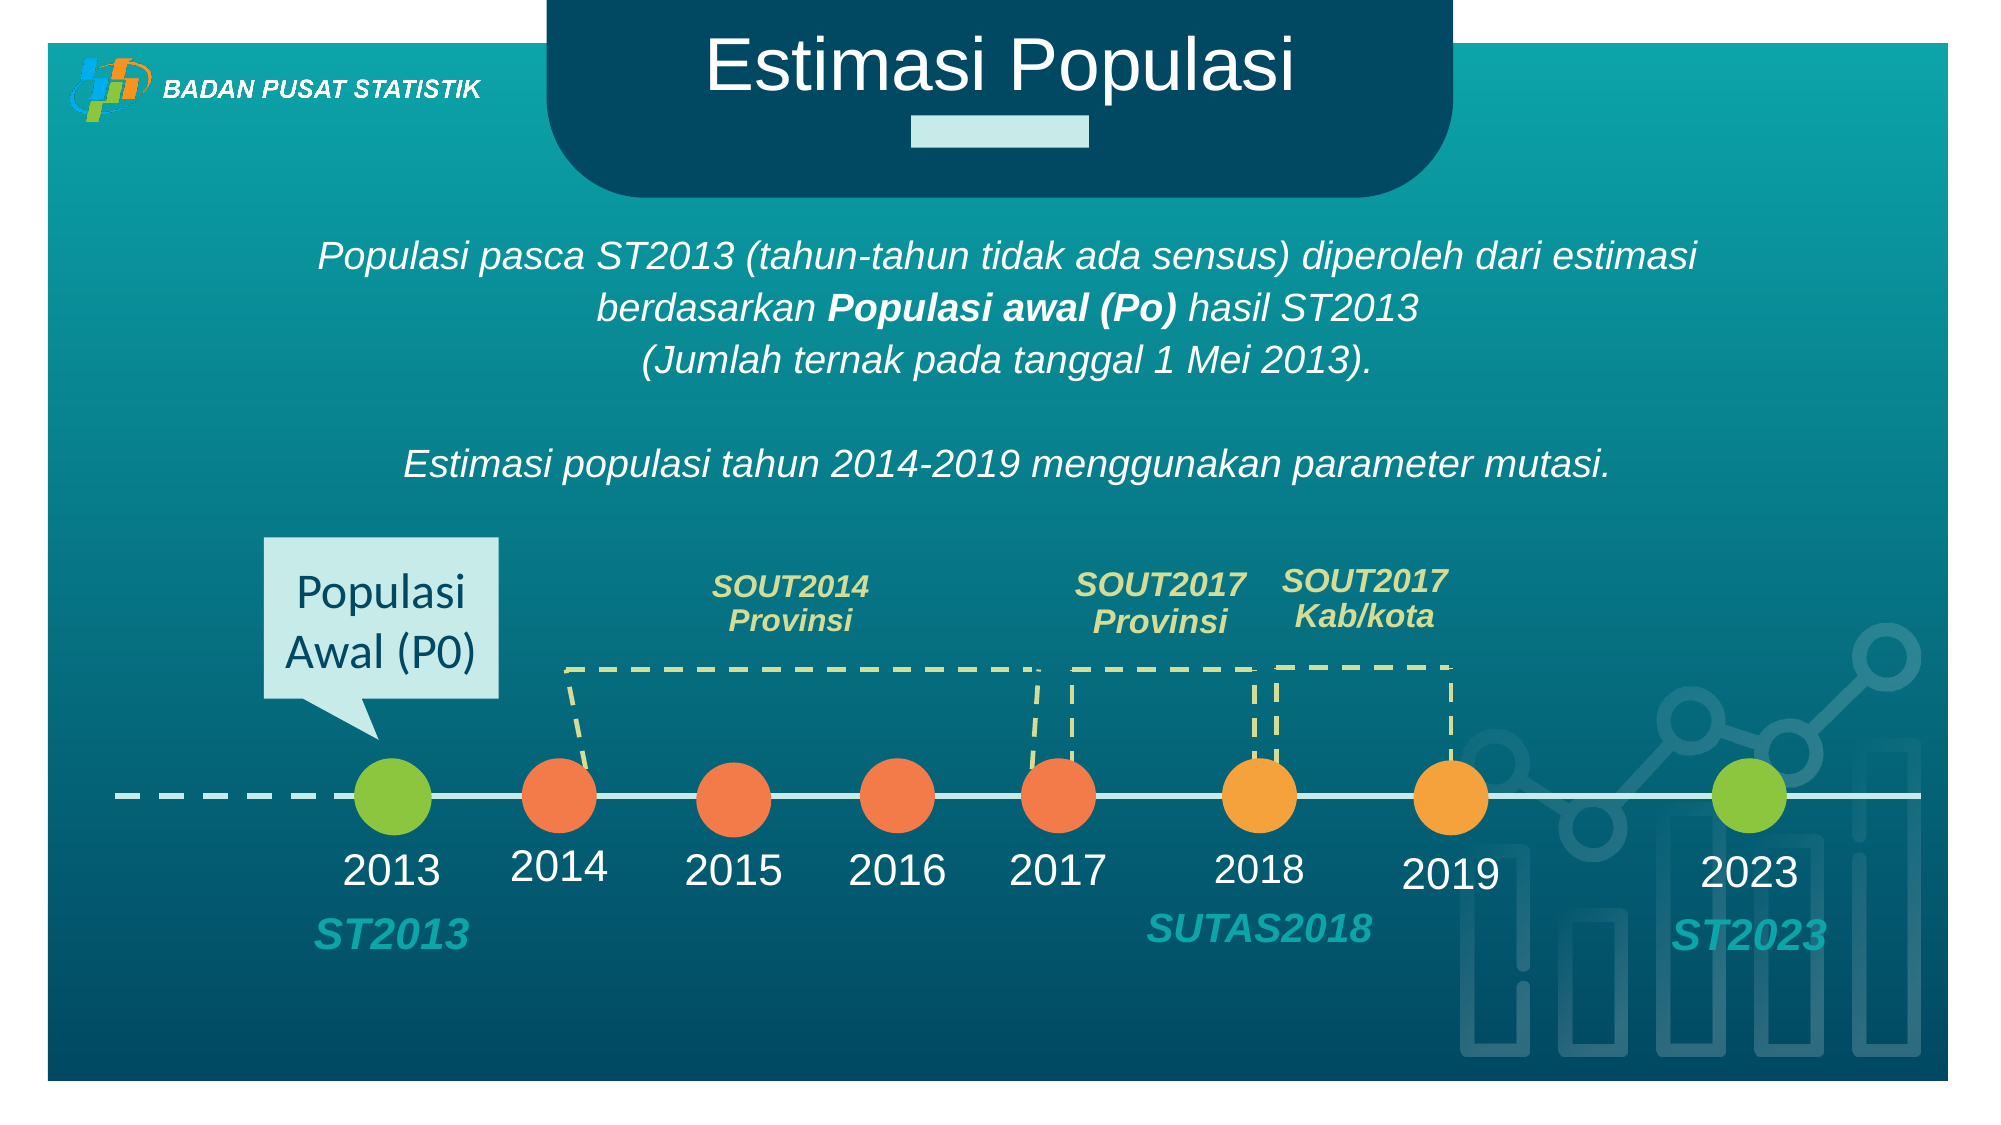

# Estimasi Populasi

Populasi pasca ST2013 (tahun-tahun tidak ada sensus) diperoleh dari estimasi berdasarkan Populasi awal (Po) hasil ST2013
(Jumlah ternak pada tanggal 1 Mei 2013).

Estimasi populasi tahun 2014-2019 menggunakan parameter mutasi.
Populasi Awal (P0)
SOUT2017
Kab/kota
SOUT2017
Provinsi
SOUT2014
Provinsi

2014
2015
2016
2013
ST2013
2017
2018
SUTAS2018

2023
ST2023
2019